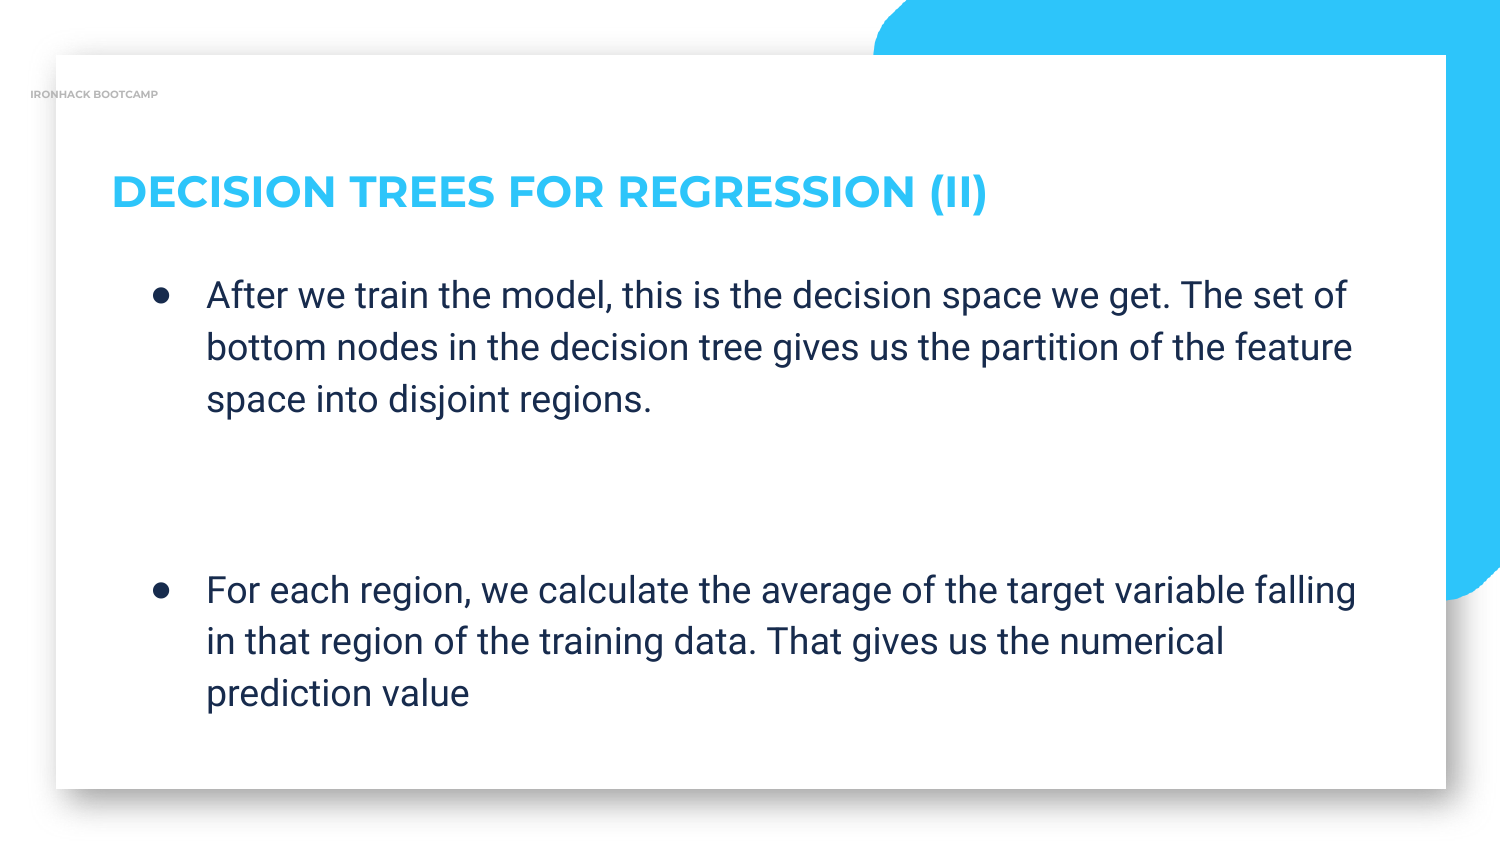

IRONHACK BOOTCAMP
DECISION TREES FOR REGRESSION (II)
After we train the model, this is the decision space we get. The set of bottom nodes in the decision tree gives us the partition of the feature space into disjoint regions.

For each region, we calculate the average of the target variable falling in that region of the training data. That gives us the numerical prediction value